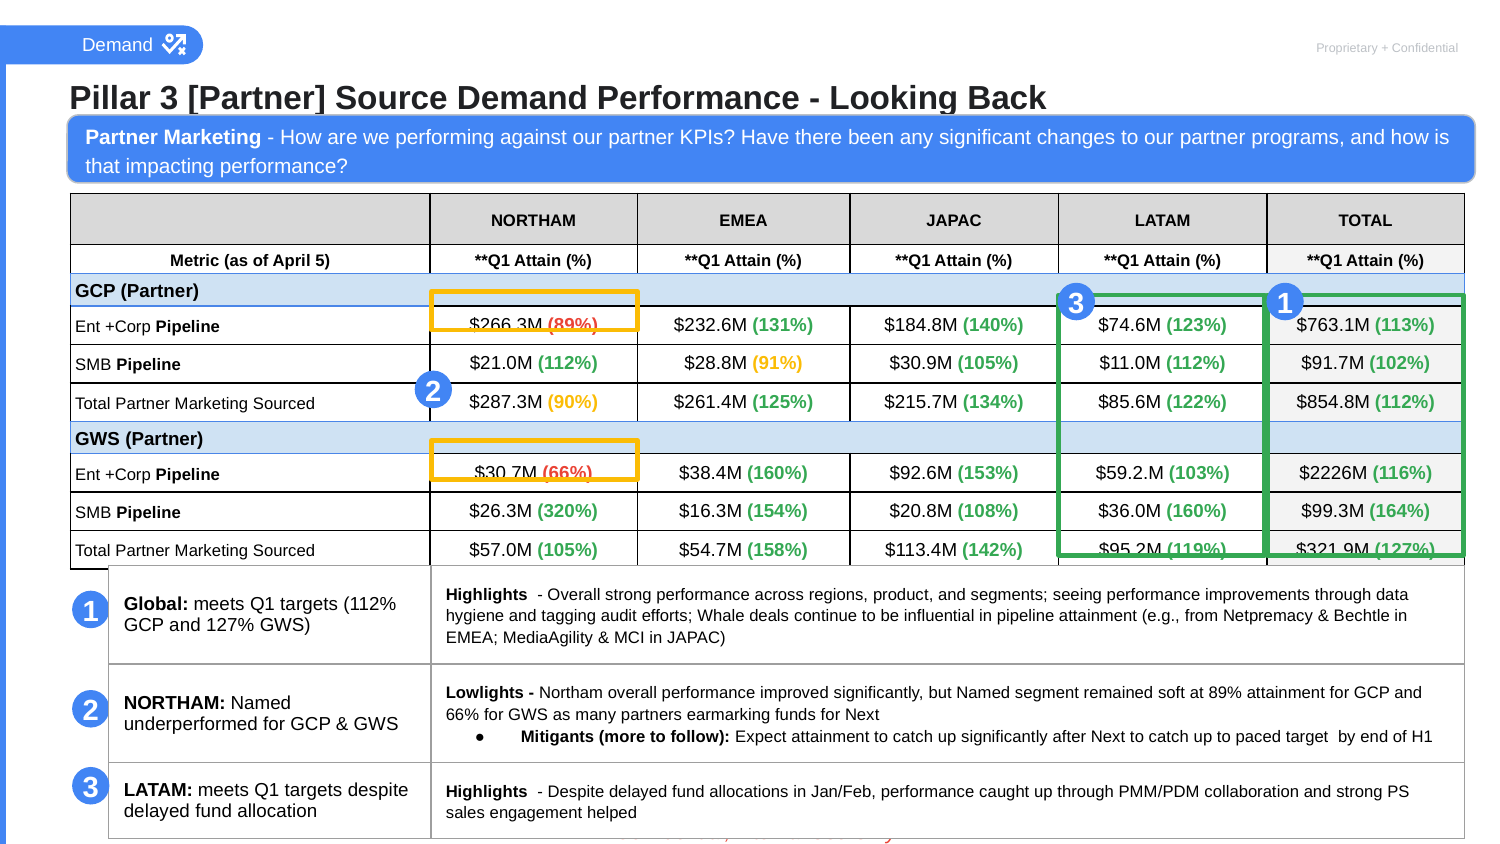

Demand

Pillar 3 [Partner] Source Demand Performance - Looking Back
Partner Marketing - How are we performing against our partner KPIs? Have there been any significant changes to our partner programs, and how is that impacting performance?
|  | NORTHAM | EMEA | JAPAC | LATAM | TOTAL |
| --- | --- | --- | --- | --- | --- |
| Metric (as of April 5) | \*\*Q1 Attain (%) | \*\*Q1 Attain (%) | \*\*Q1 Attain (%) | \*\*Q1 Attain (%) | \*\*Q1 Attain (%) |
| GCP (Partner) |  |  |  |  |  |
| Ent +Corp Pipeline | $266.3M (89%) | $232.6M (131%) | $184.8M (140%) | $74.6M (123%) | $763.1M (113%) |
| SMB Pipeline | $21.0M (112%) | $28.8M (91%) | $30.9M (105%) | $11.0M (112%) | $91.7M (102%) |
| Total Partner Marketing Sourced | $287.3M (90%) | $261.4M (125%) | $215.7M (134%) | $85.6M (122%) | $854.8M (112%) |
| GWS (Partner) |  |  |  |  |  |
| Ent +Corp Pipeline | $30.7M (66%) | $38.4M (160%) | $92.6M (153%) | $59.2.M (103%) | $2226M (116%) |
| SMB Pipeline | $26.3M (320%) | $16.3M (154%) | $20.8M (108%) | $36.0M (160%) | $99.3M (164%) |
| Total Partner Marketing Sourced | $57.0M (105%) | $54.7M (158%) | $113.4M (142%) | $95.2M (119%) | $321.9M (127%) |
3
1

2

| Global: meets Q1 targets (112% GCP and 127% GWS) | Highlights - Overall strong performance across regions, product, and segments; seeing performance improvements through data hygiene and tagging audit efforts; Whale deals continue to be influential in pipeline attainment (e.g., from Netpremacy & Bechtle in EMEA; MediaAgility & MCI in JAPAC) |
| --- | --- |
| NORTHAM: Named underperformed for GCP & GWS | Lowlights - Northam overall performance improved significantly, but Named segment remained soft at 89% attainment for GCP and 66% for GWS as many partners earmarking funds for Next Mitigants (more to follow): Expect attainment to catch up significantly after Next to catch up to paced target by end of H1 |
| LATAM: meets Q1 targets despite delayed fund allocation | Highlights - Despite delayed fund allocations in Jan/Feb, performance caught up through PMM/PDM collaboration and strong PS sales engagement helped |
1
2
Confidential, Internal Use Only
3
Confidential, Internal Use Only
Data Source